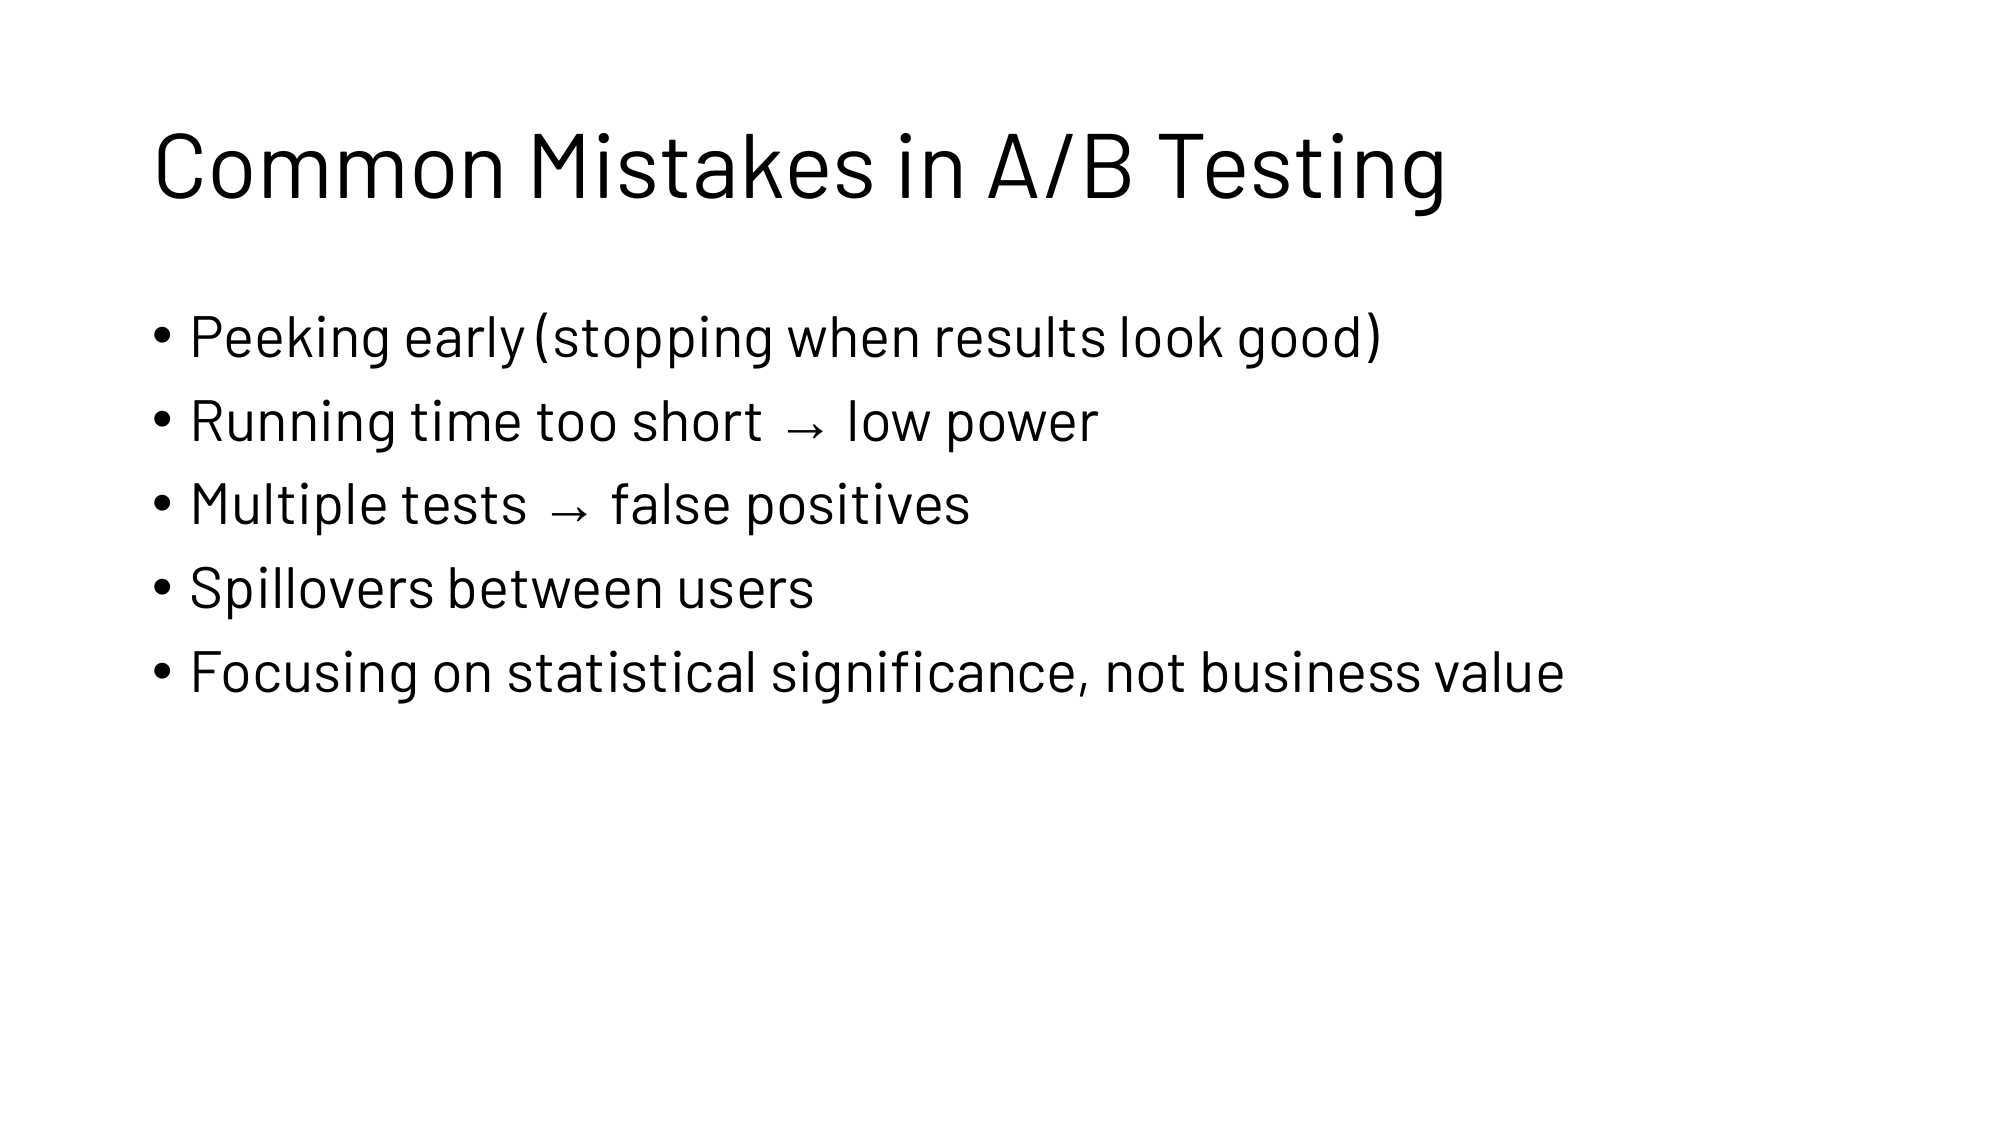

# Common Mistakes in A/B Testing
Peeking early (stopping when results look good)
Running time too short → low power
Multiple tests → false positives
Spillovers between users
Focusing on statistical significance, not business value